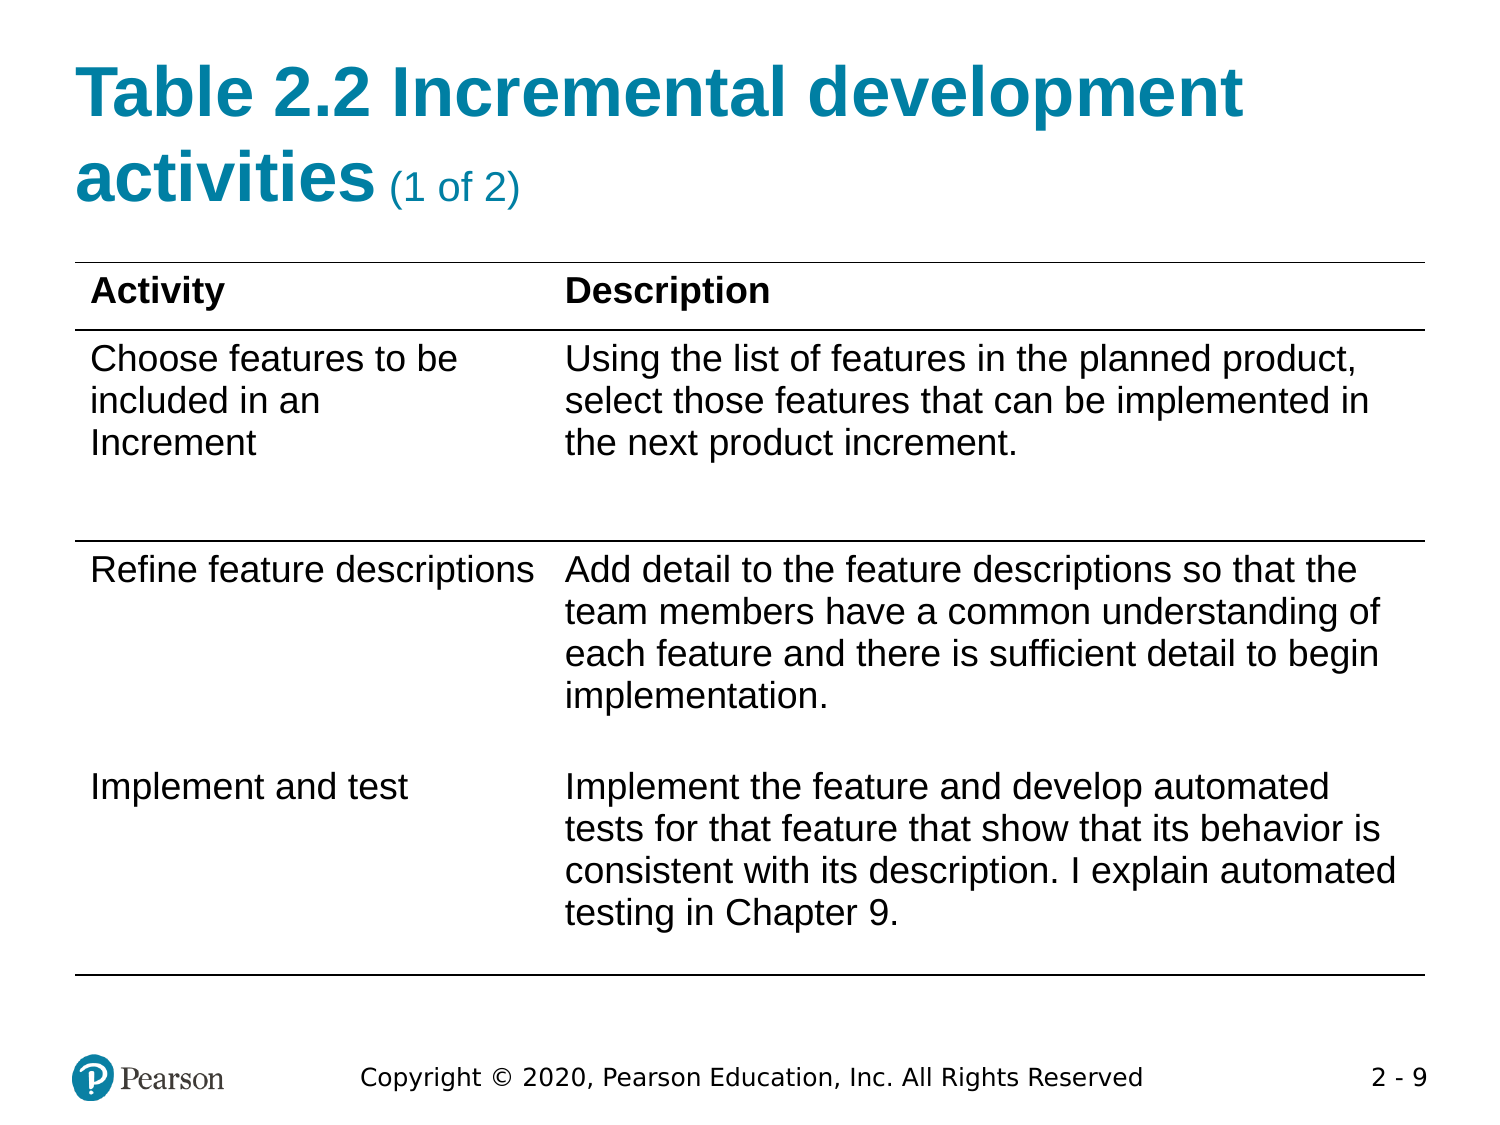

# Table 2.2 Incremental development activities (1 of 2)
| Activity | Description |
| --- | --- |
| Choose features to be included in an Increment | Using the list of features in the planned product, select those features that can be implemented in the next product increment. |
| Refine feature descriptions | Add detail to the feature descriptions so that the team members have a common understanding of each feature and there is sufficient detail to begin implementation. |
| Implement and test | Implement the feature and develop automated tests for that feature that show that its behavior is consistent with its description. I explain automated testing in Chapter 9. |